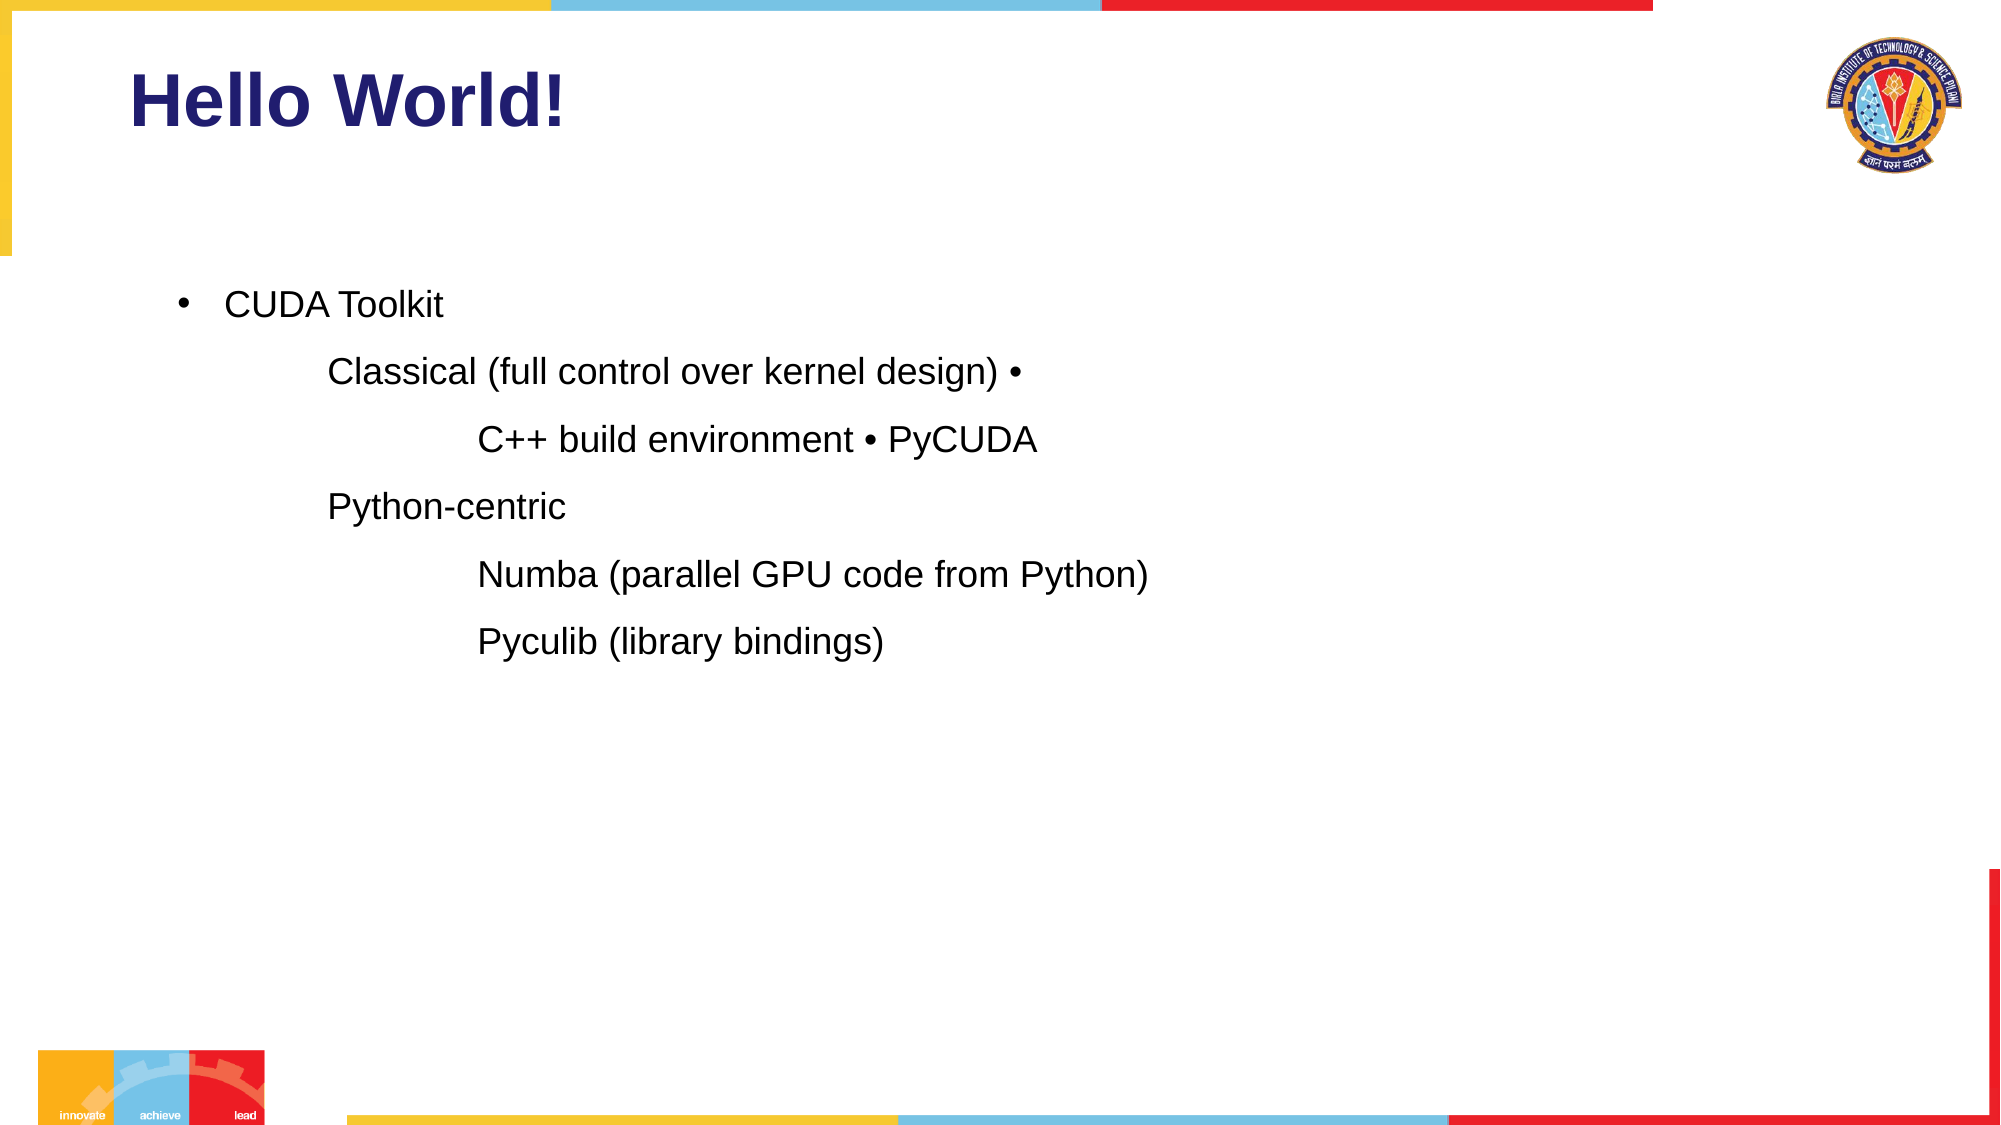

# Hello World!
CUDA Toolkit
	Classical (full control over kernel design) •
		C++ build environment • PyCUDA
	Python-centric
		Numba (parallel GPU code from Python)
		Pyculib (library bindings)